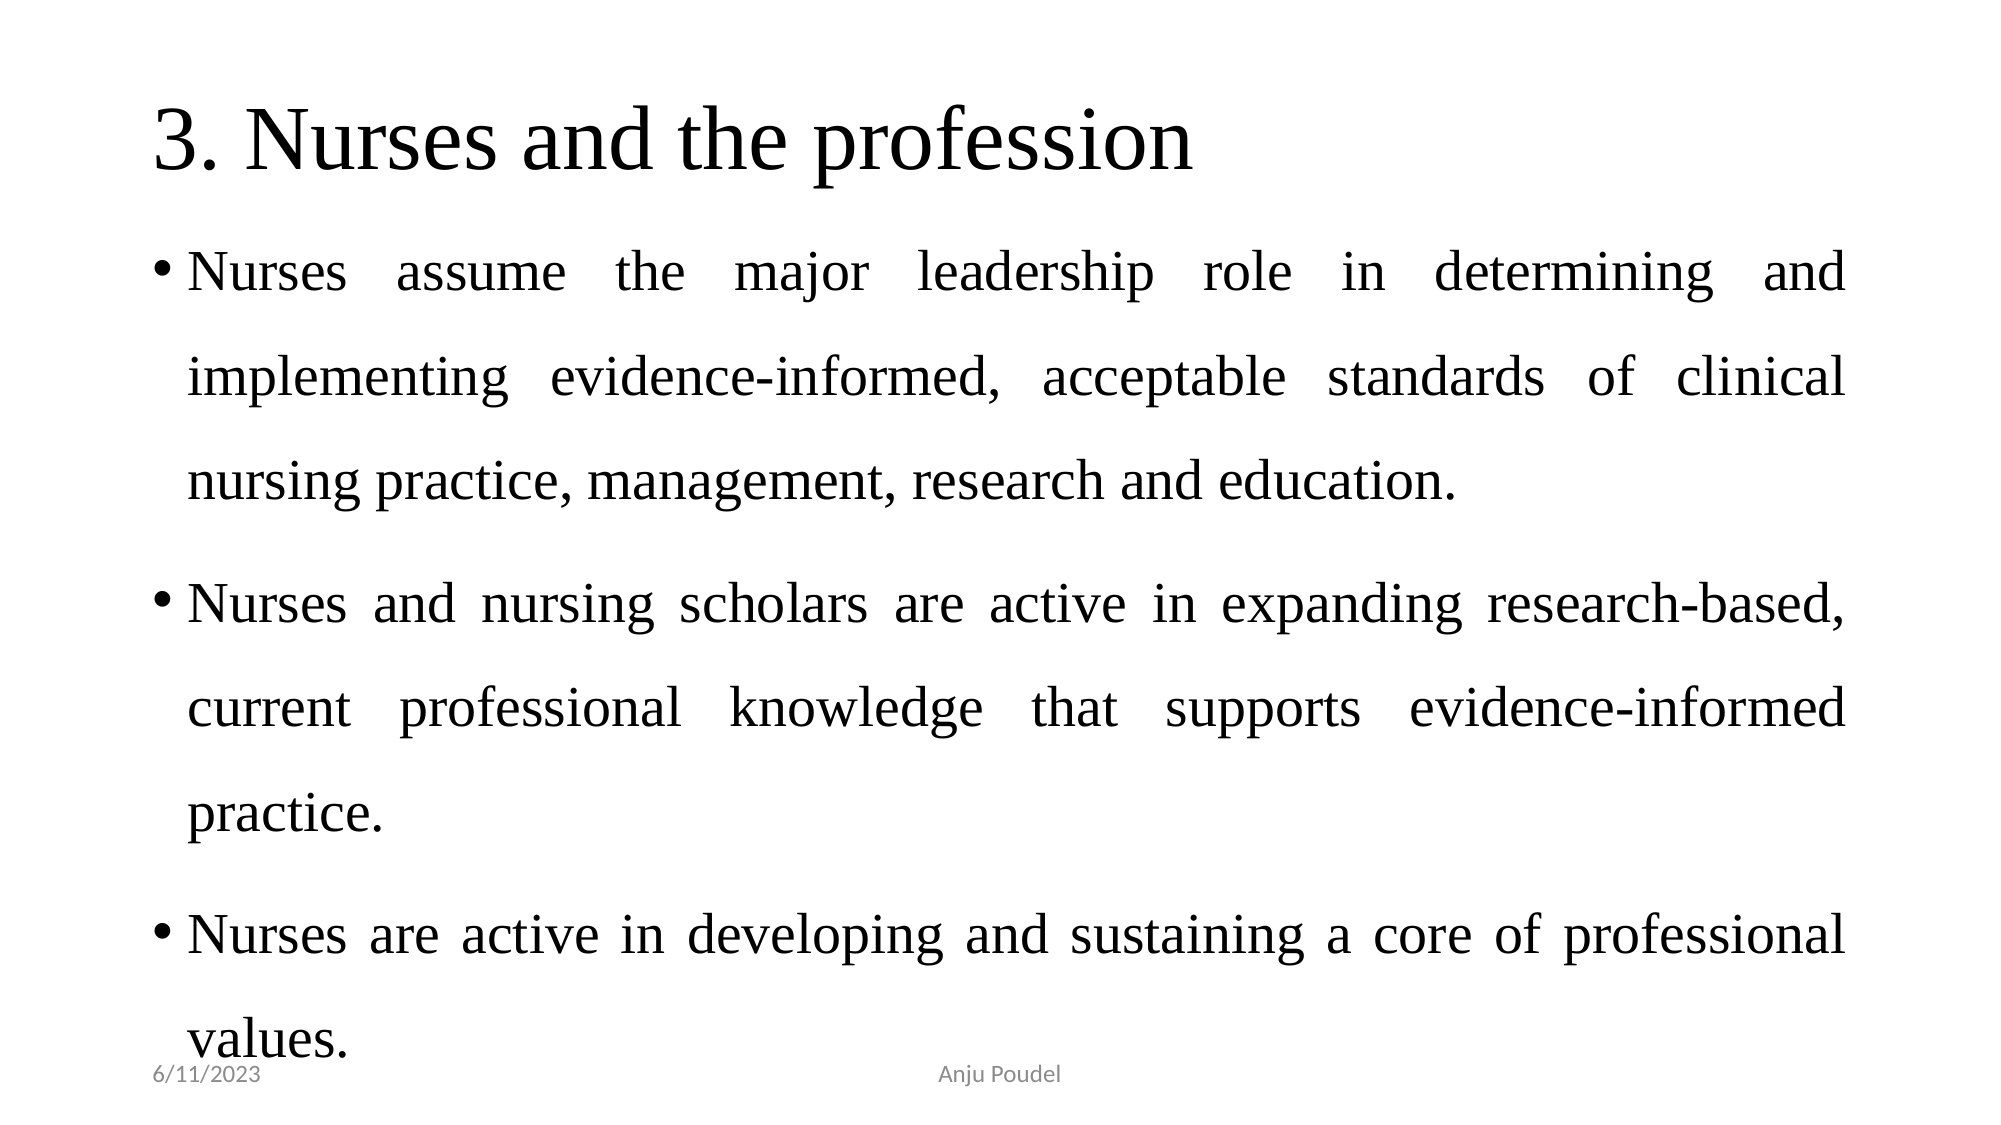

# 3. Nurses and the profession
Nurses assume the major leadership role in determining and implementing evidence-informed, acceptable standards of clinical nursing practice, management, research and education.
Nurses and nursing scholars are active in expanding research-based, current professional knowledge that supports evidence-informed practice.
Nurses are active in developing and sustaining a core of professional values.
6/11/2023
Anju Poudel